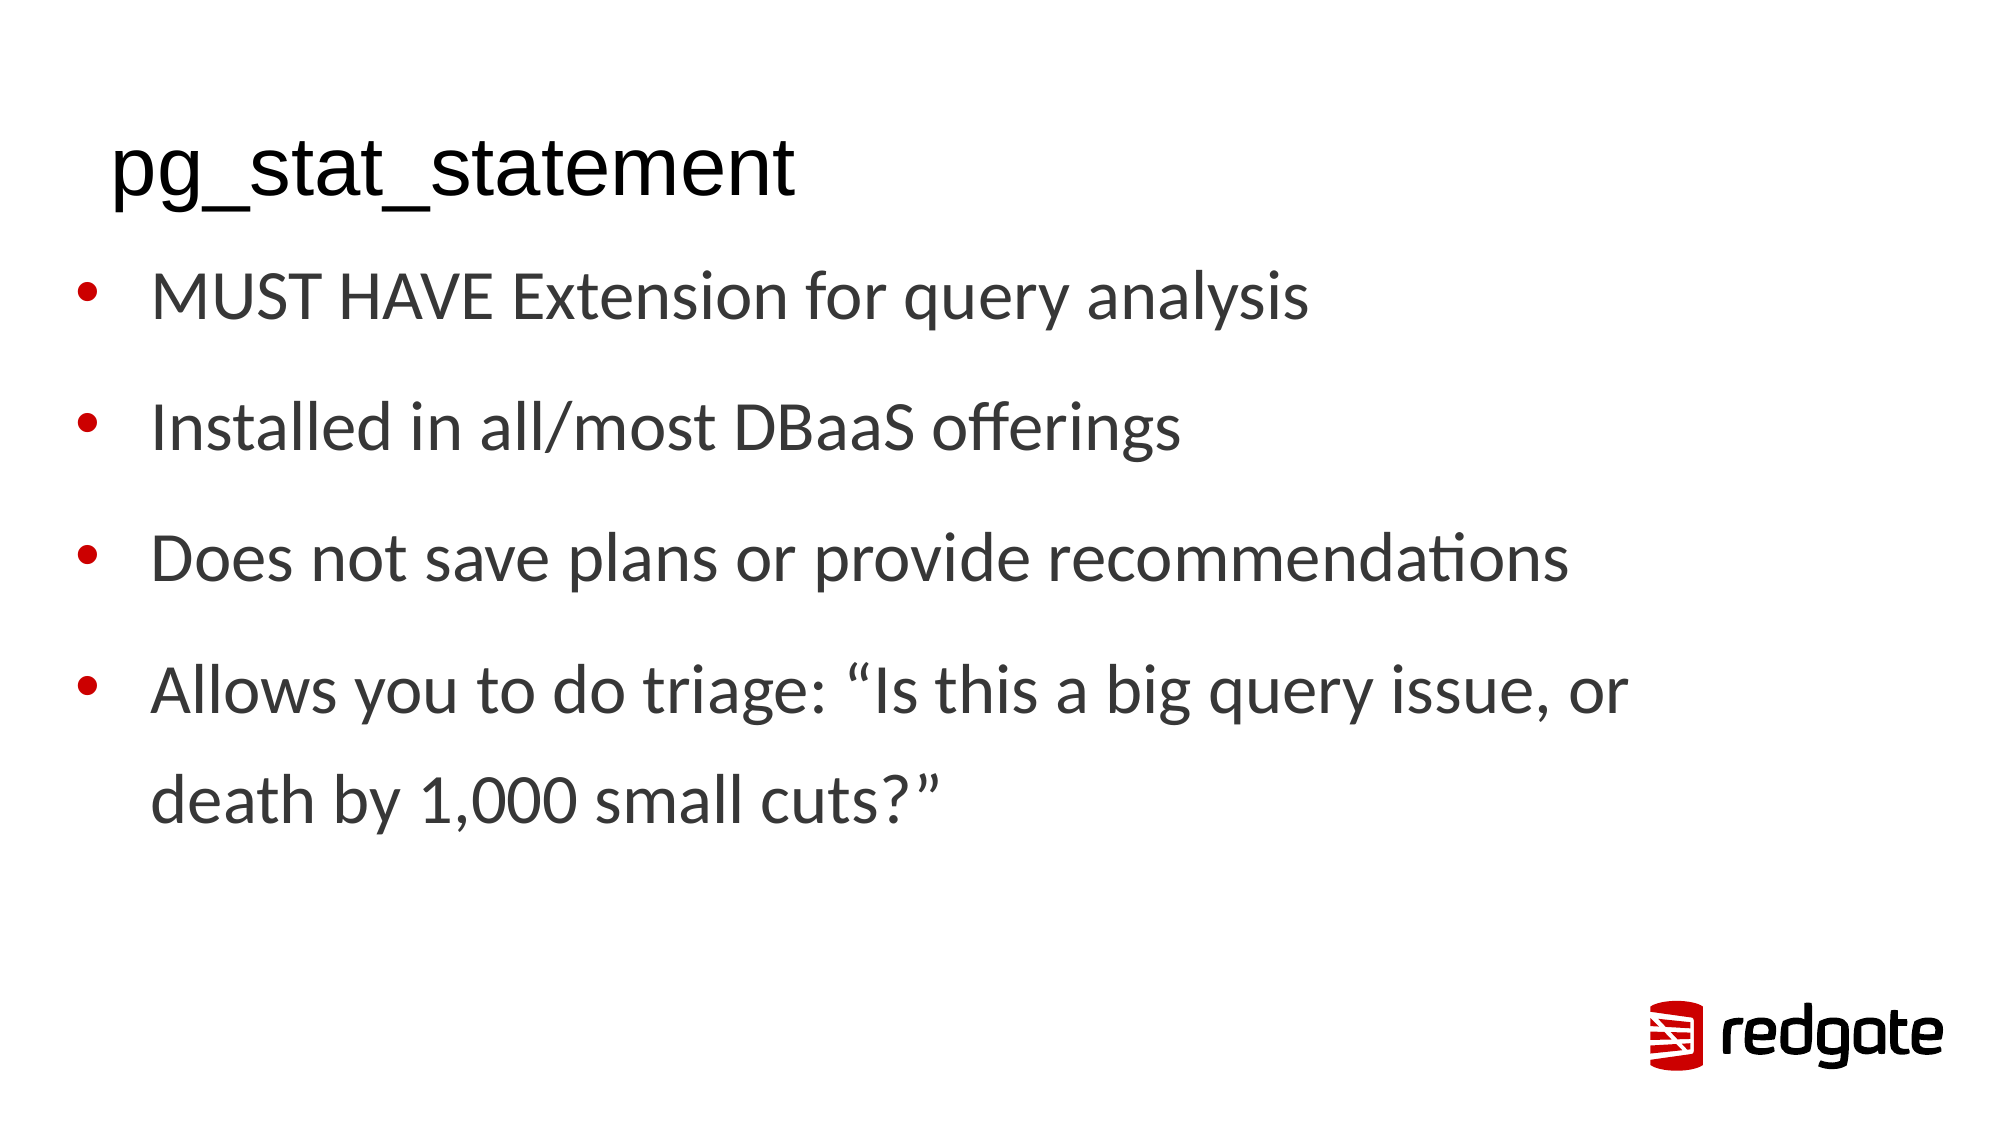

# pg_stat_statement
MUST HAVE Extension for query analysis
Installed in all/most DBaaS offerings
Does not save plans or provide recommendations
Allows you to do triage: “Is this a big query issue, or death by 1,000 small cuts?”